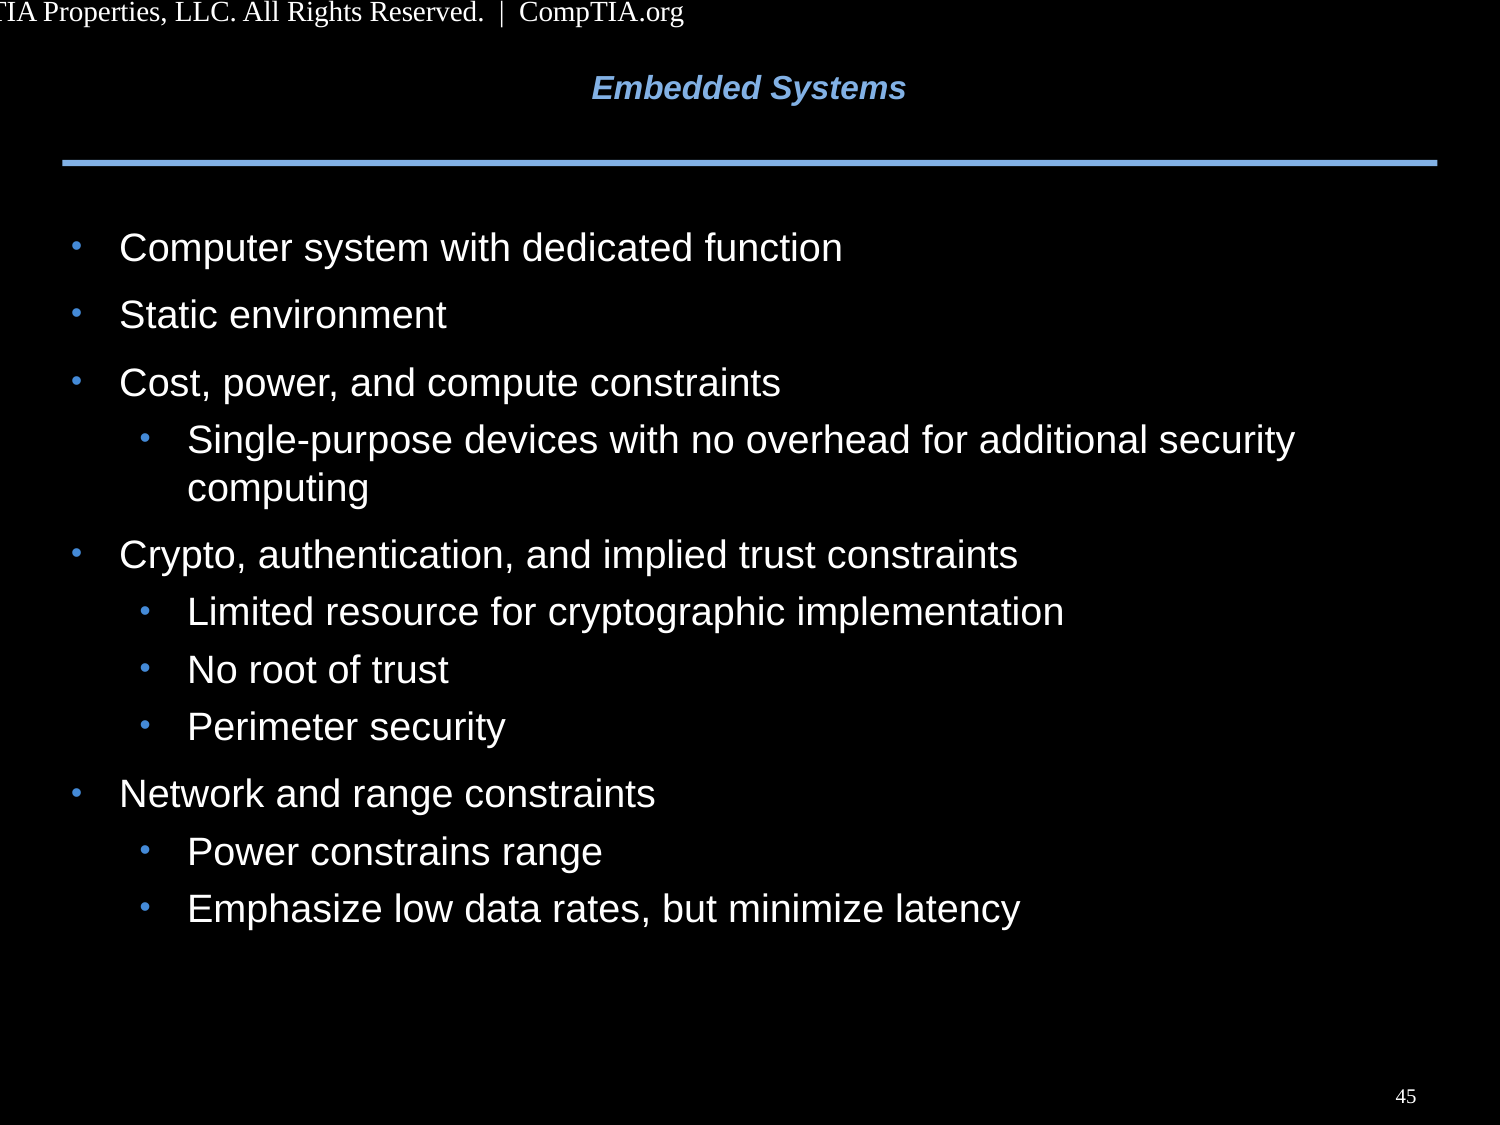

CompTIA Security+ Lesson 12 | Copyright © 2020 CompTIA Properties, LLC. All Rights Reserved.  |  CompTIA.org
# Embedded Systems
Computer system with dedicated function
Static environment
Cost, power, and compute constraints
Single-purpose devices with no overhead for additional security computing
Crypto, authentication, and implied trust constraints
Limited resource for cryptographic implementation
No root of trust
Perimeter security
Network and range constraints
Power constrains range
Emphasize low data rates, but minimize latency
45